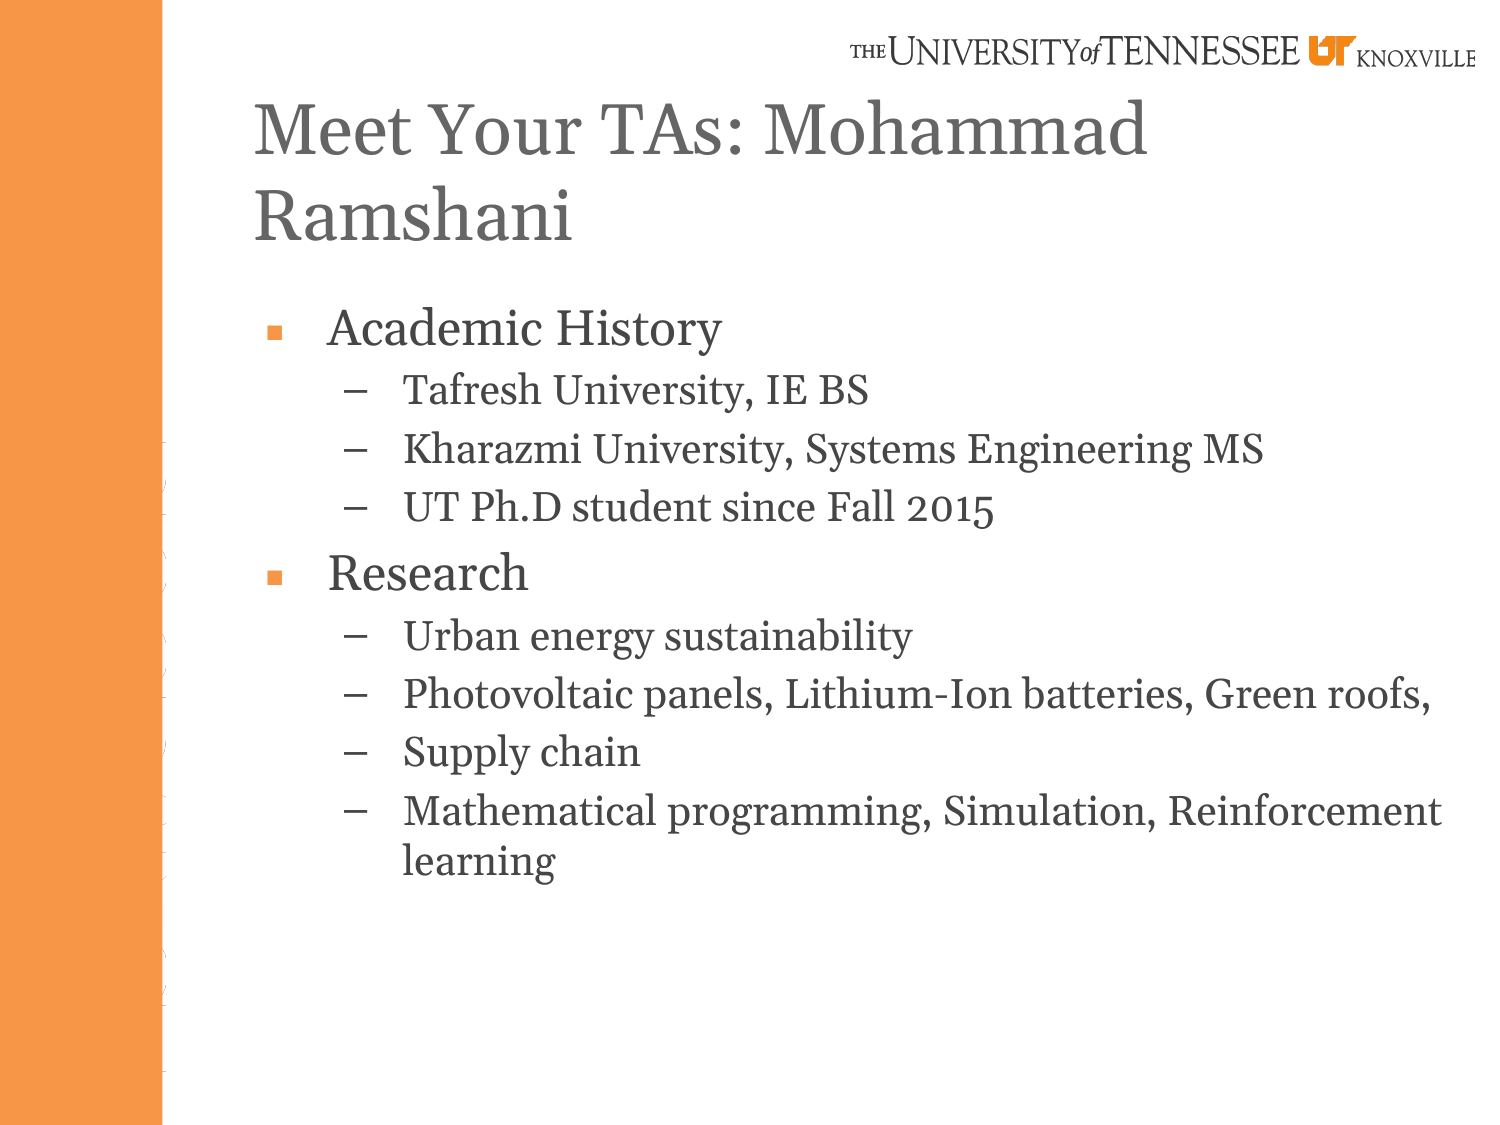

# Meet Your TAs: Mohammad Ramshani
Academic History
Tafresh University, IE BS
Kharazmi University, Systems Engineering MS
UT Ph.D student since Fall 2015
Research
Urban energy sustainability
Photovoltaic panels, Lithium-Ion batteries, Green roofs,
Supply chain
Mathematical programming, Simulation, Reinforcement learning